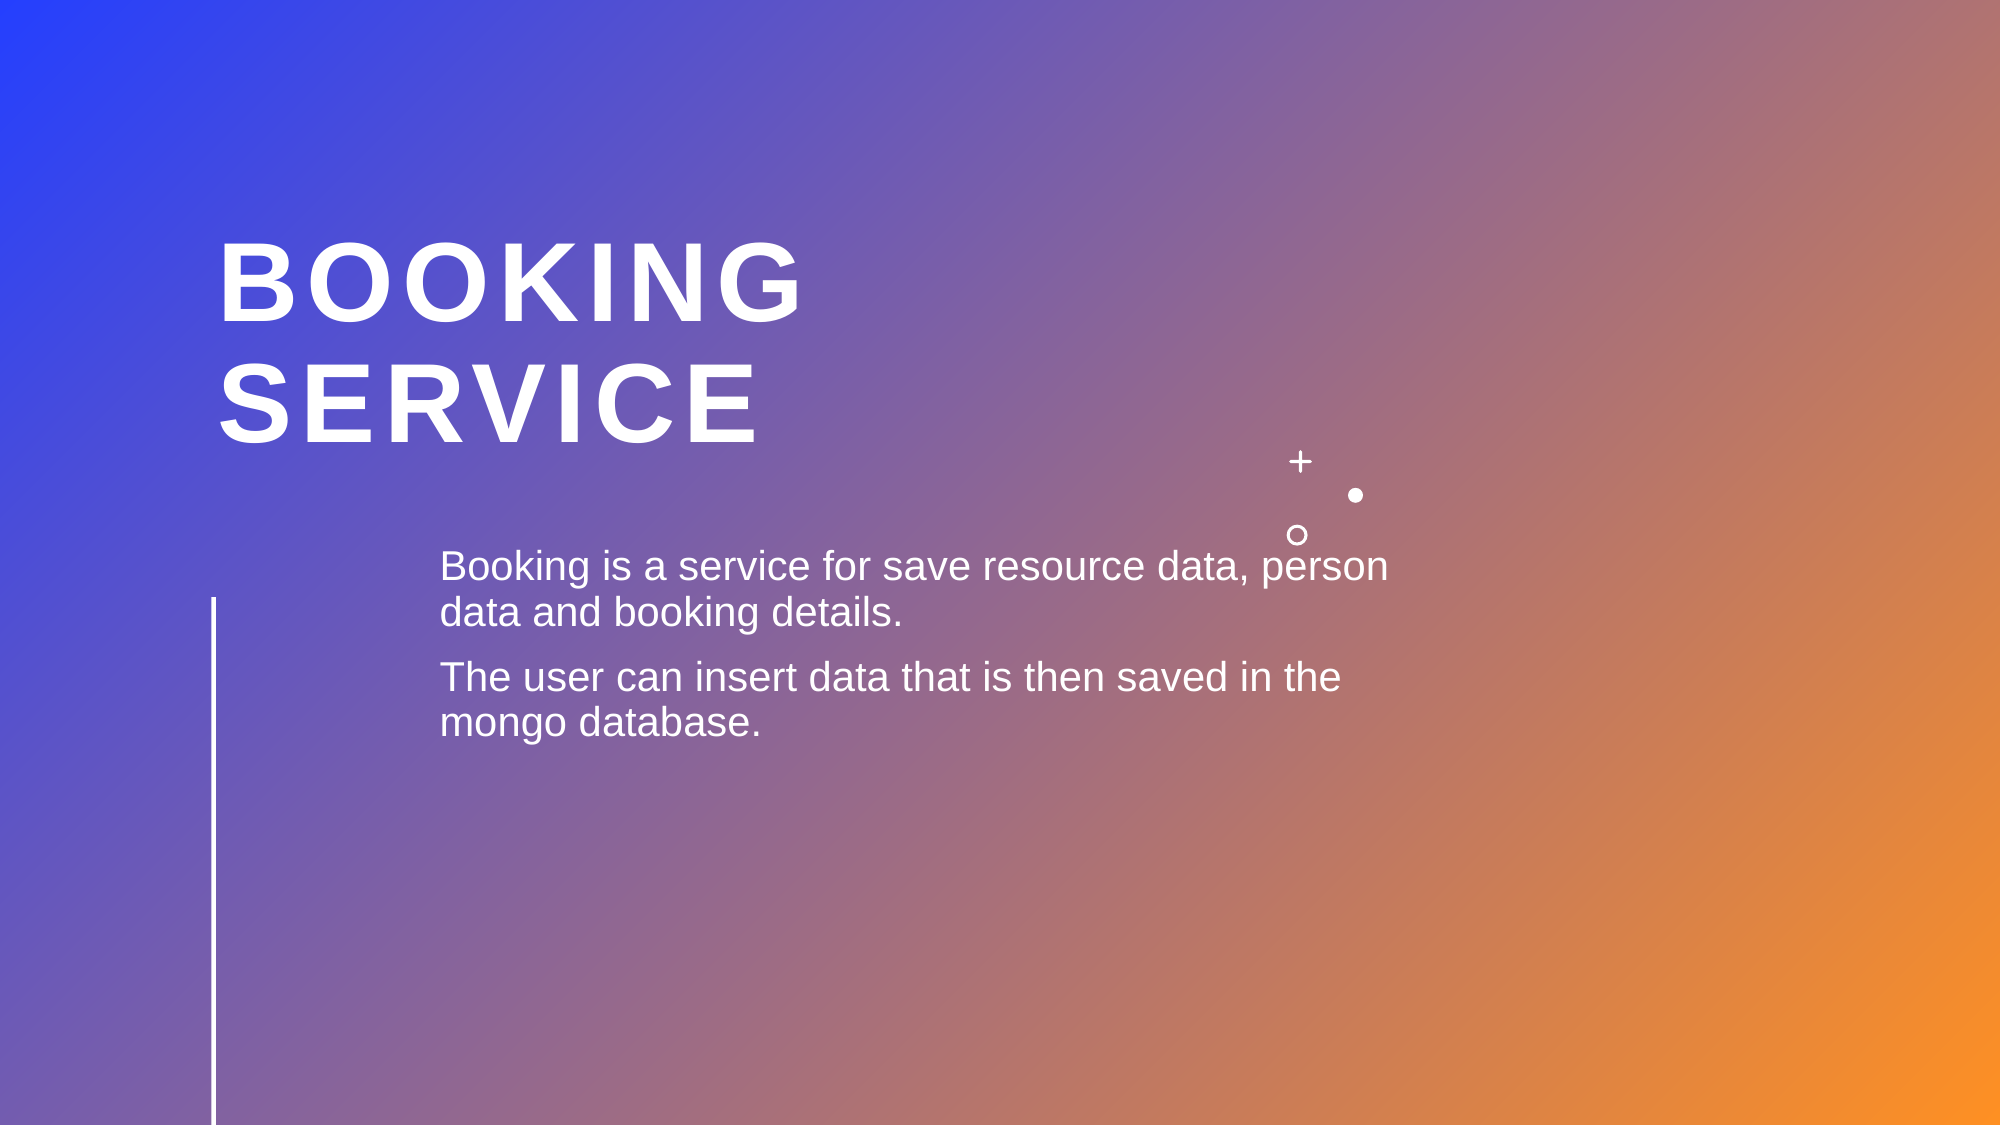

# Booking service
Booking is a service for save resource data, person data and booking details.
The user can insert data that is then saved in the mongo database.